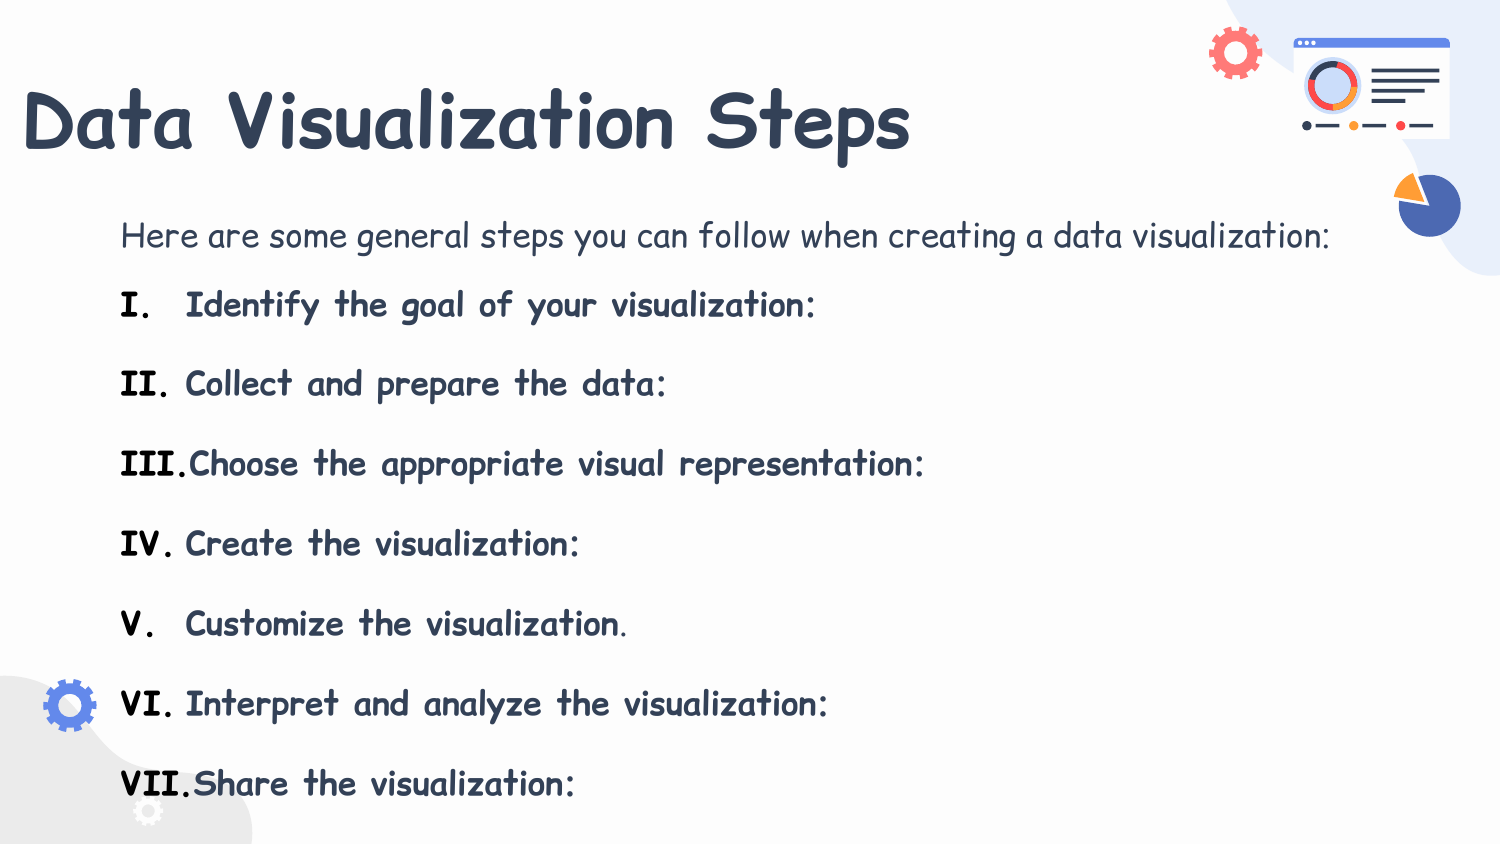

# Data Visualization Steps
Here are some general steps you can follow when creating a data visualization:
Identify the goal of your visualization:

Collect and prepare the data:

Choose the appropriate visual representation:

Create the visualization:

Customize the visualization.

Interpret and analyze the visualization:

Share the visualization: